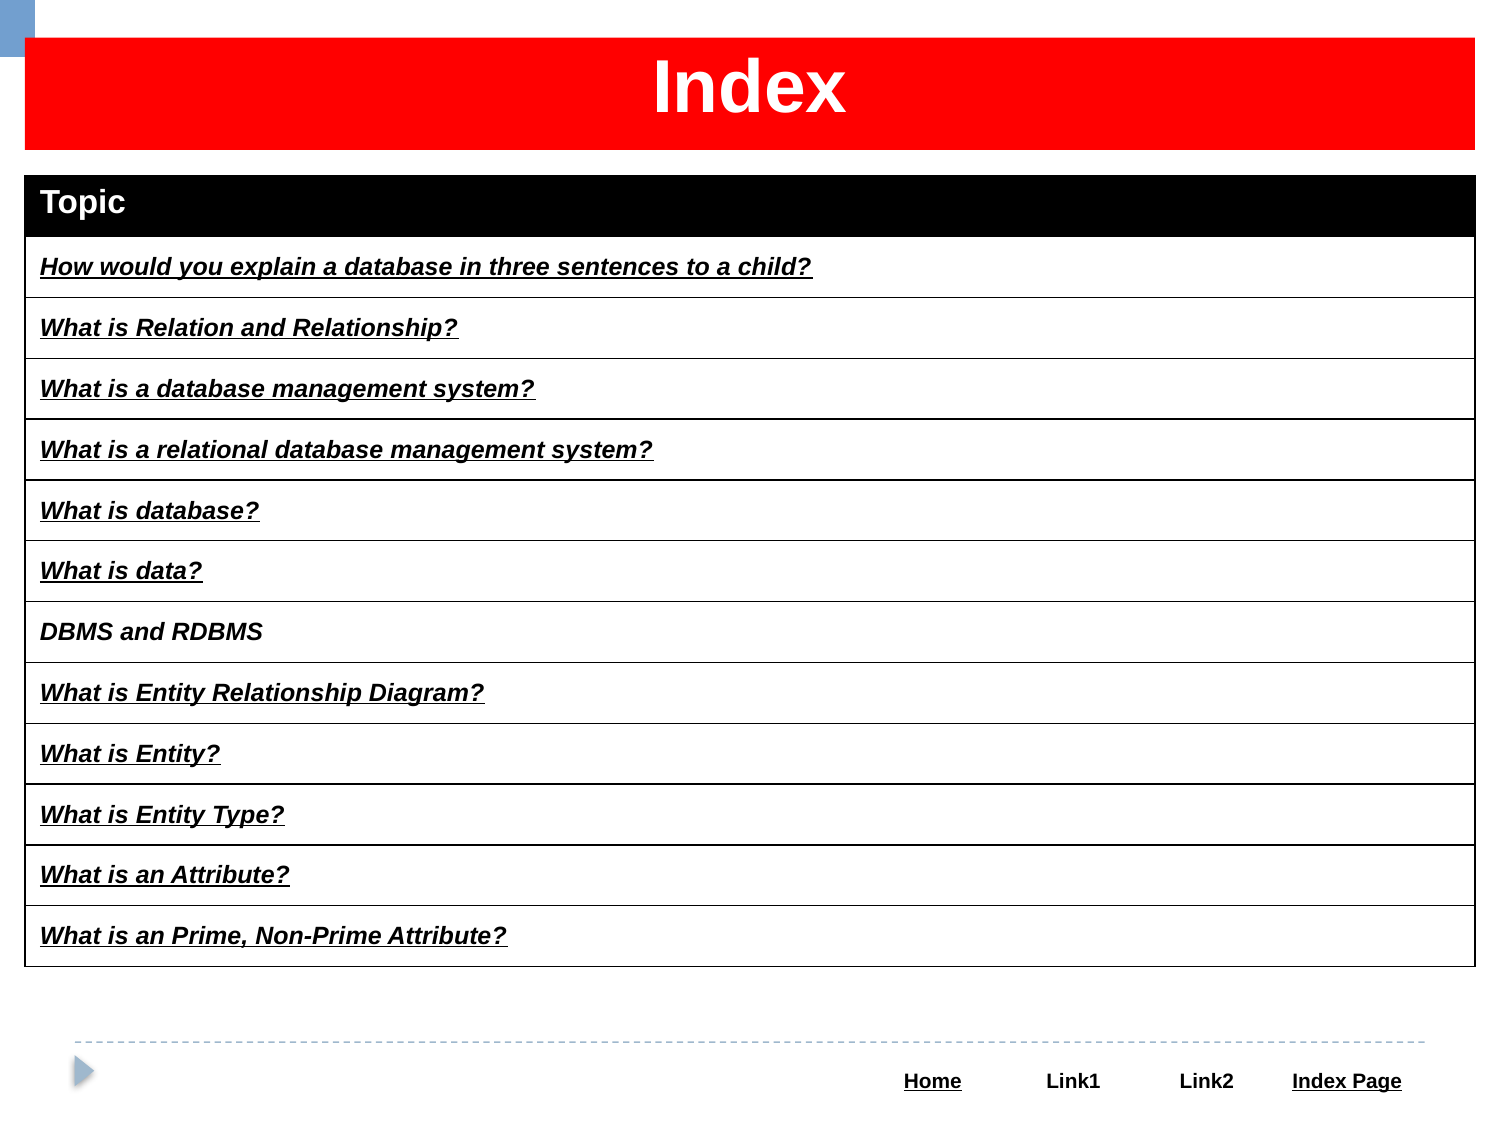

Index
| Topic |
| --- |
| How would you explain a database in three sentences to a child? |
| What is Relation and Relationship? |
| What is a database management system? |
| What is a relational database management system? |
| What is database? |
| What is data? |
| DBMS and RDBMS |
| What is Entity Relationship Diagram? |
| What is Entity? |
| What is Entity Type? |
| What is an Attribute? |
| What is an Prime, Non-Prime Attribute? |